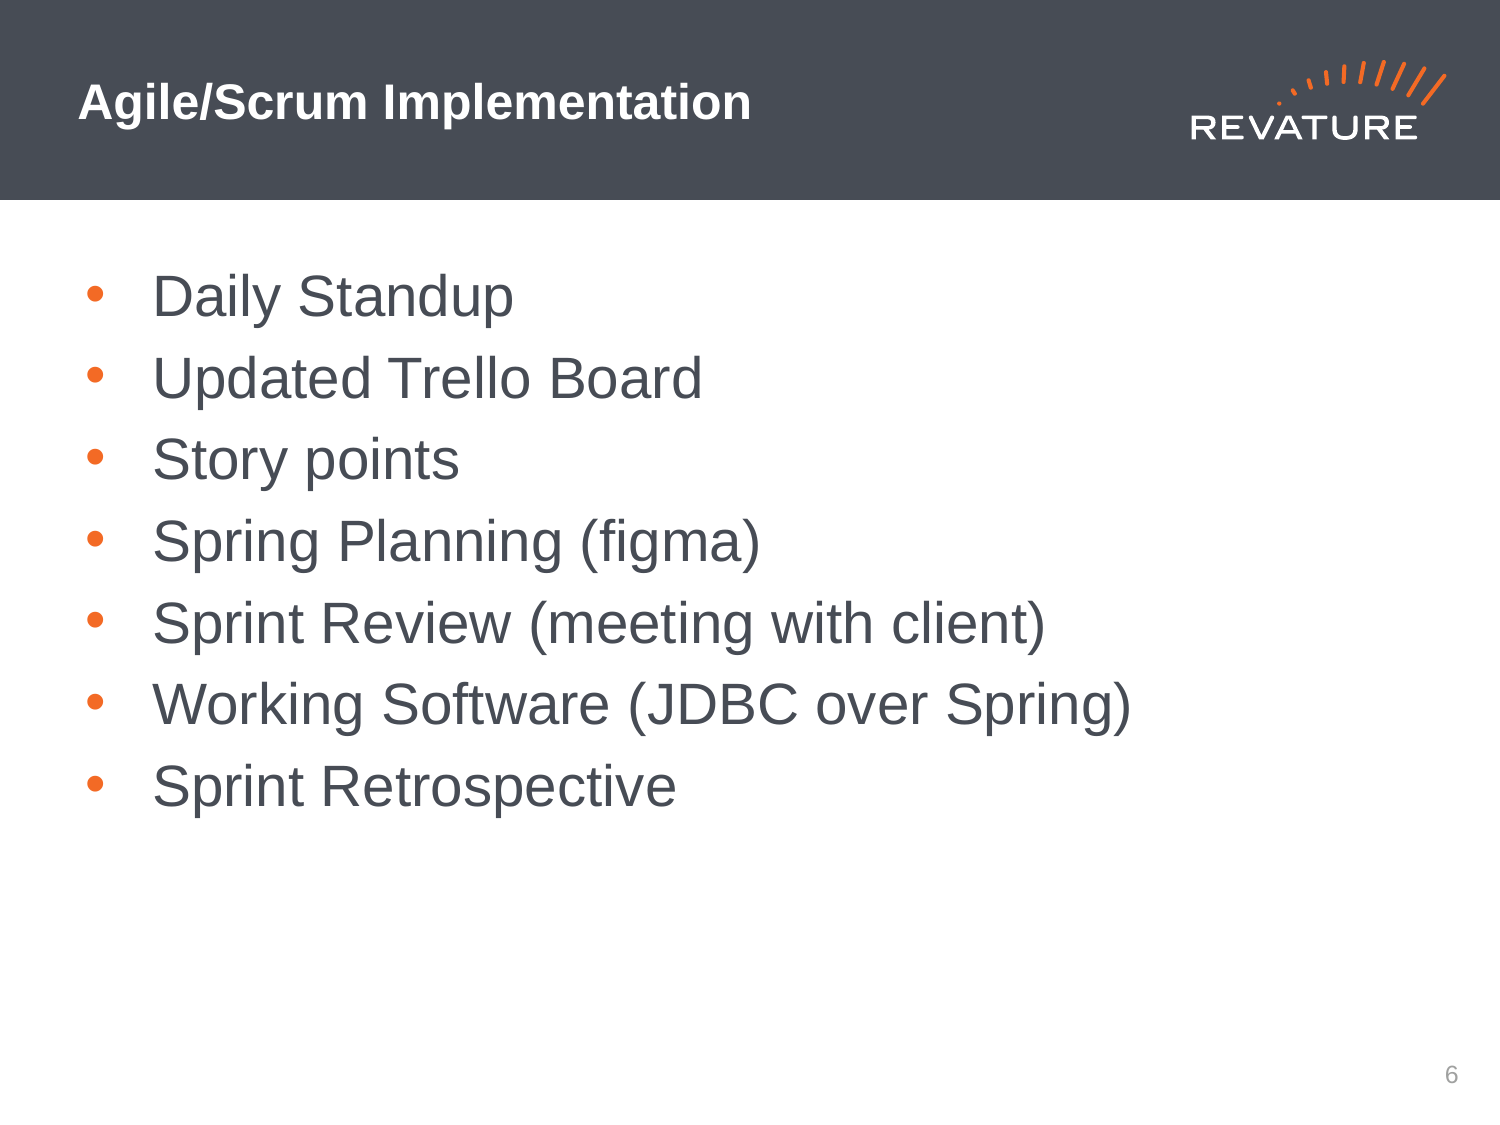

# Agile/Scrum Implementation
Daily Standup
Updated Trello Board
Story points
Spring Planning (figma)
Sprint Review (meeting with client)
Working Software (JDBC over Spring)
Sprint Retrospective

6